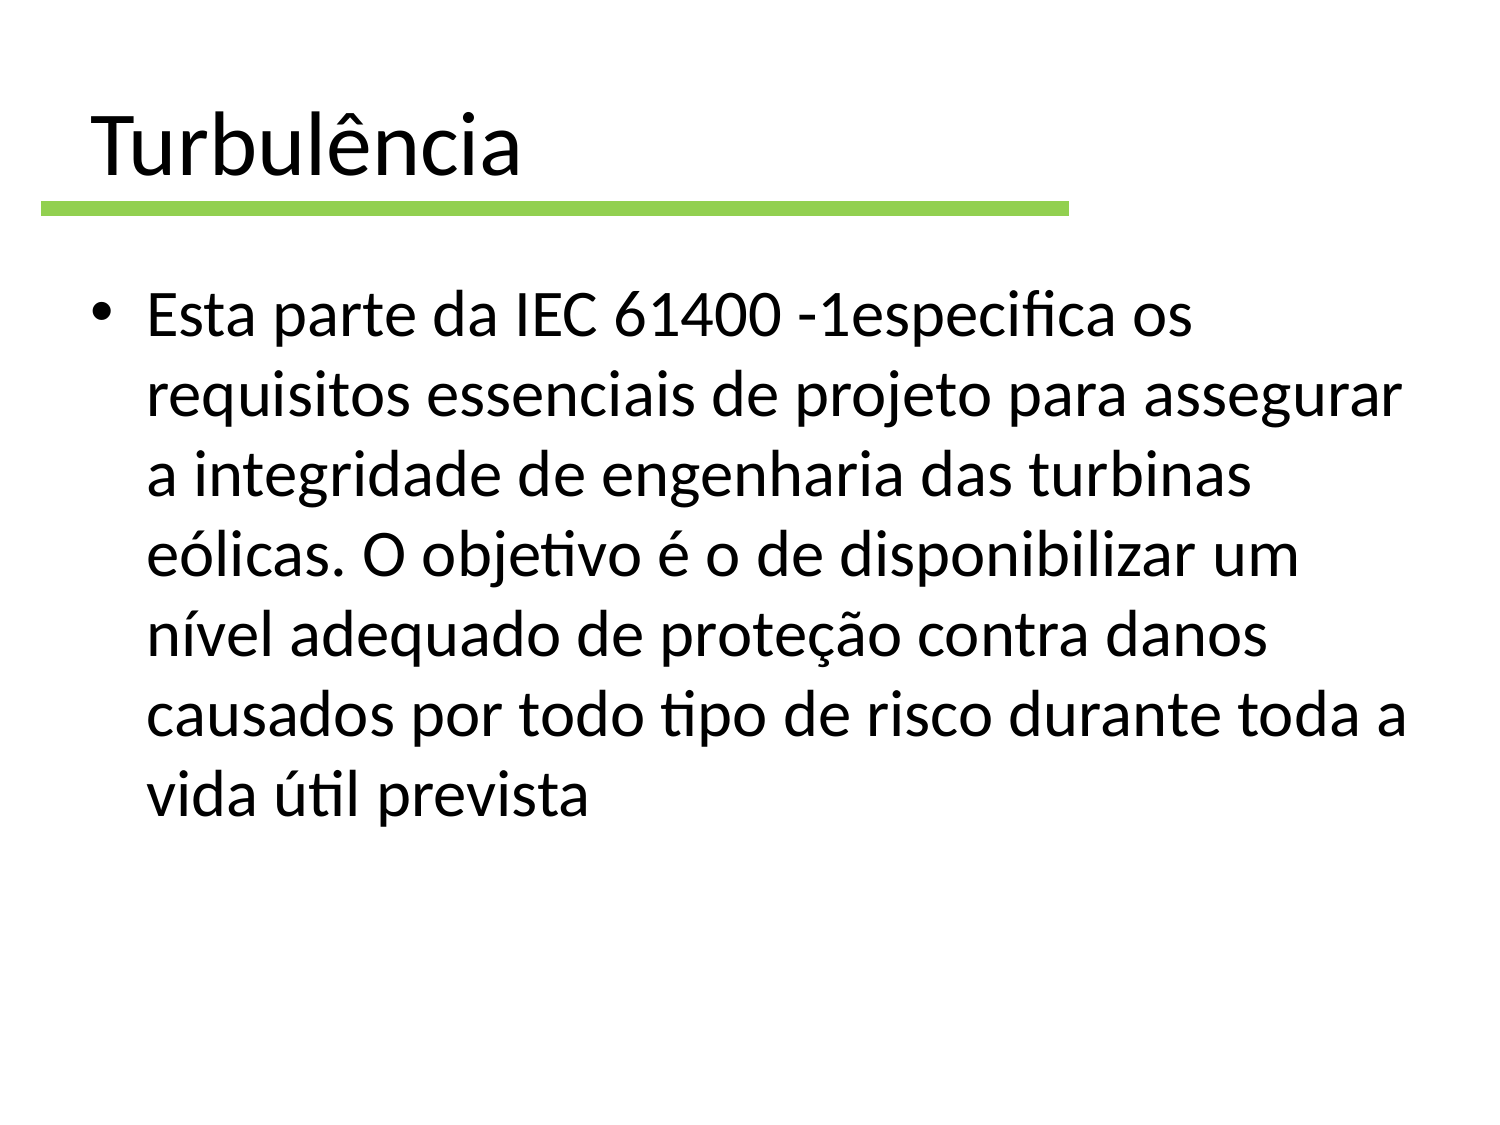

# Turbulência
Esta parte da IEC 61400 -1especifica os requisitos essenciais de projeto para assegurar a integridade de engenharia das turbinas eólicas. O objetivo é o de disponibilizar um nível adequado de proteção contra danos causados por todo tipo de risco durante toda a vida útil prevista